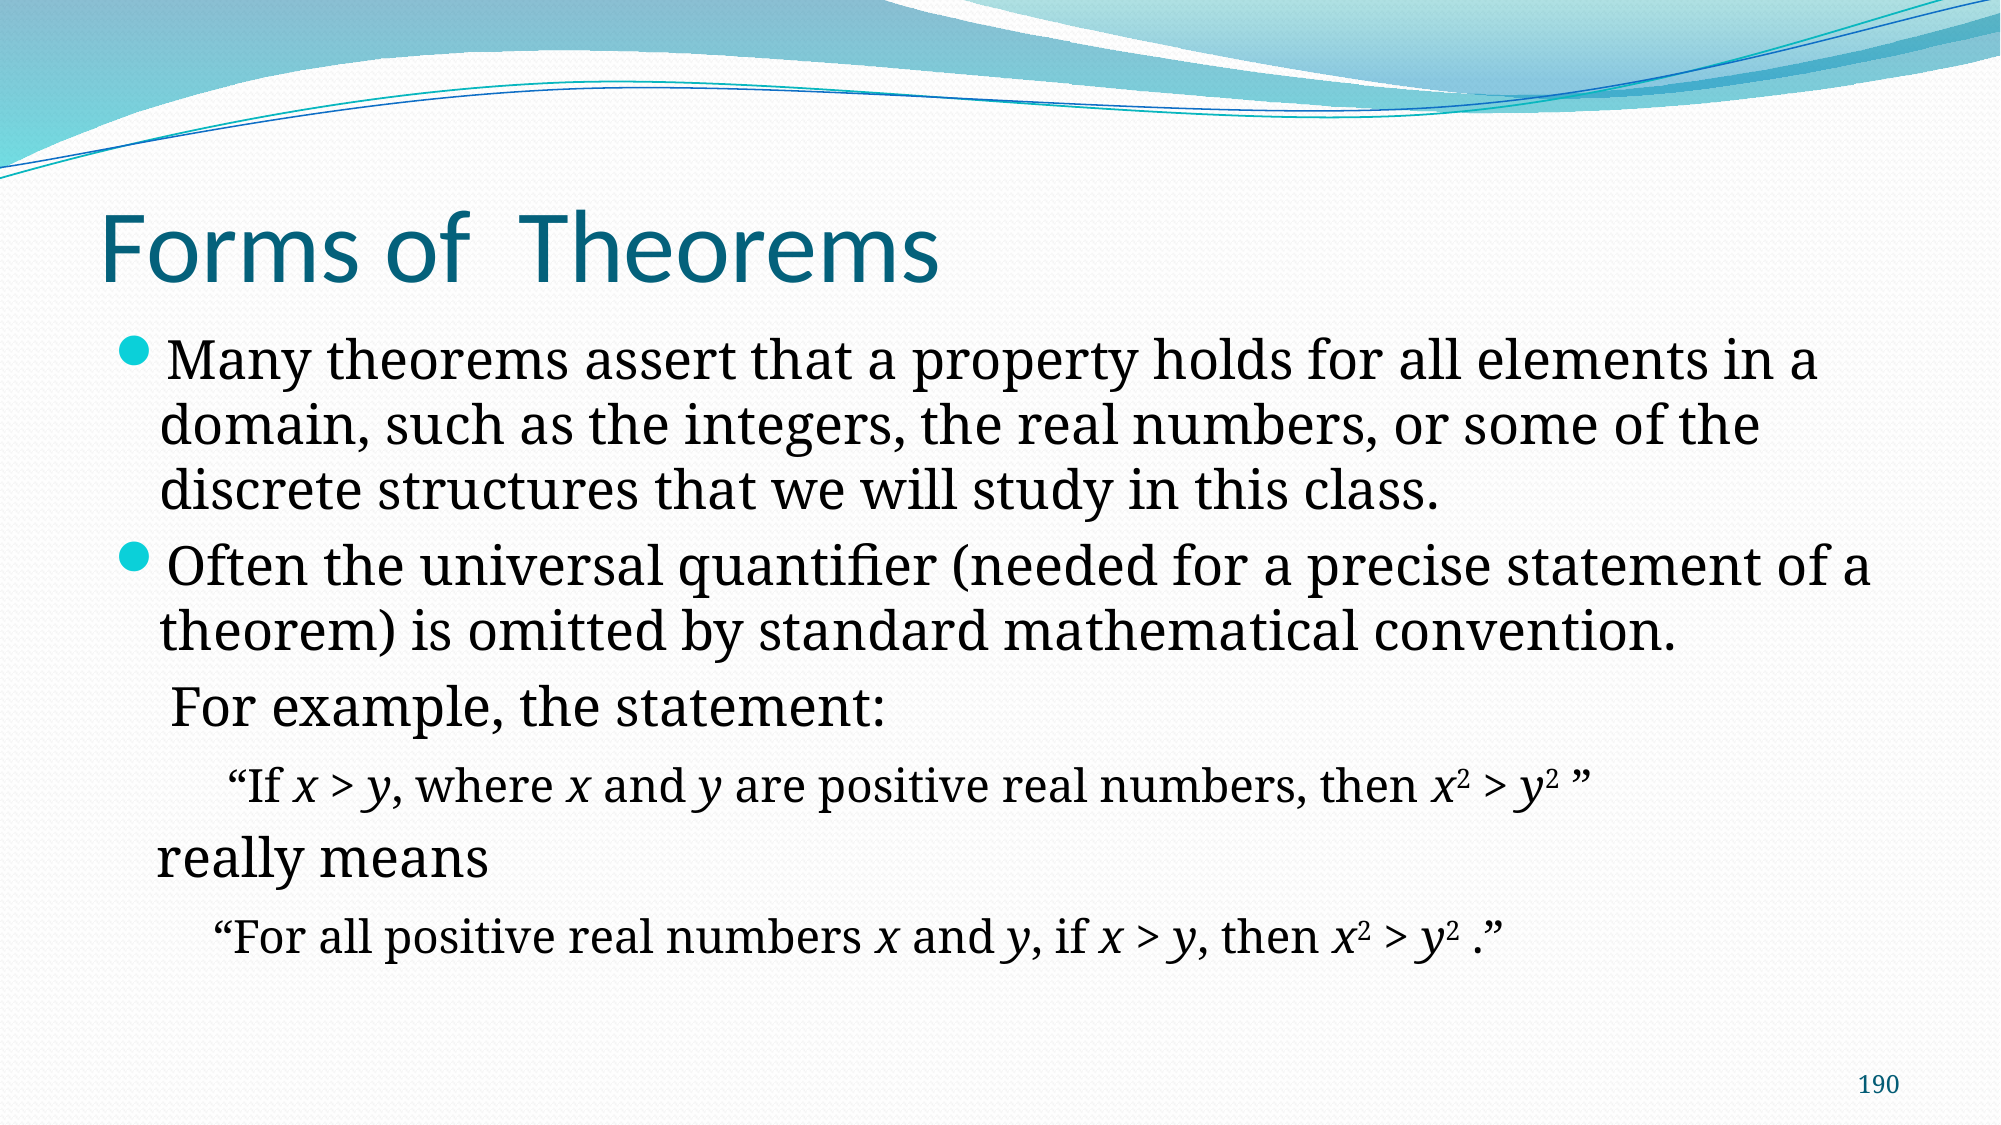

# Forms of  Theorems
Many theorems assert that a property holds for all elements in a domain, such as the integers, the real numbers, or some of the discrete structures that we will study in this class.
Often the universal quantifier (needed for a precise statement of a theorem) is omitted by standard mathematical convention.
    For example, the statement:
        “If x > y, where x and y are positive real numbers, then x2 > y2 ”
   really means
       “For all positive real numbers x and y, if x > y, then x2 > y2 .”
190